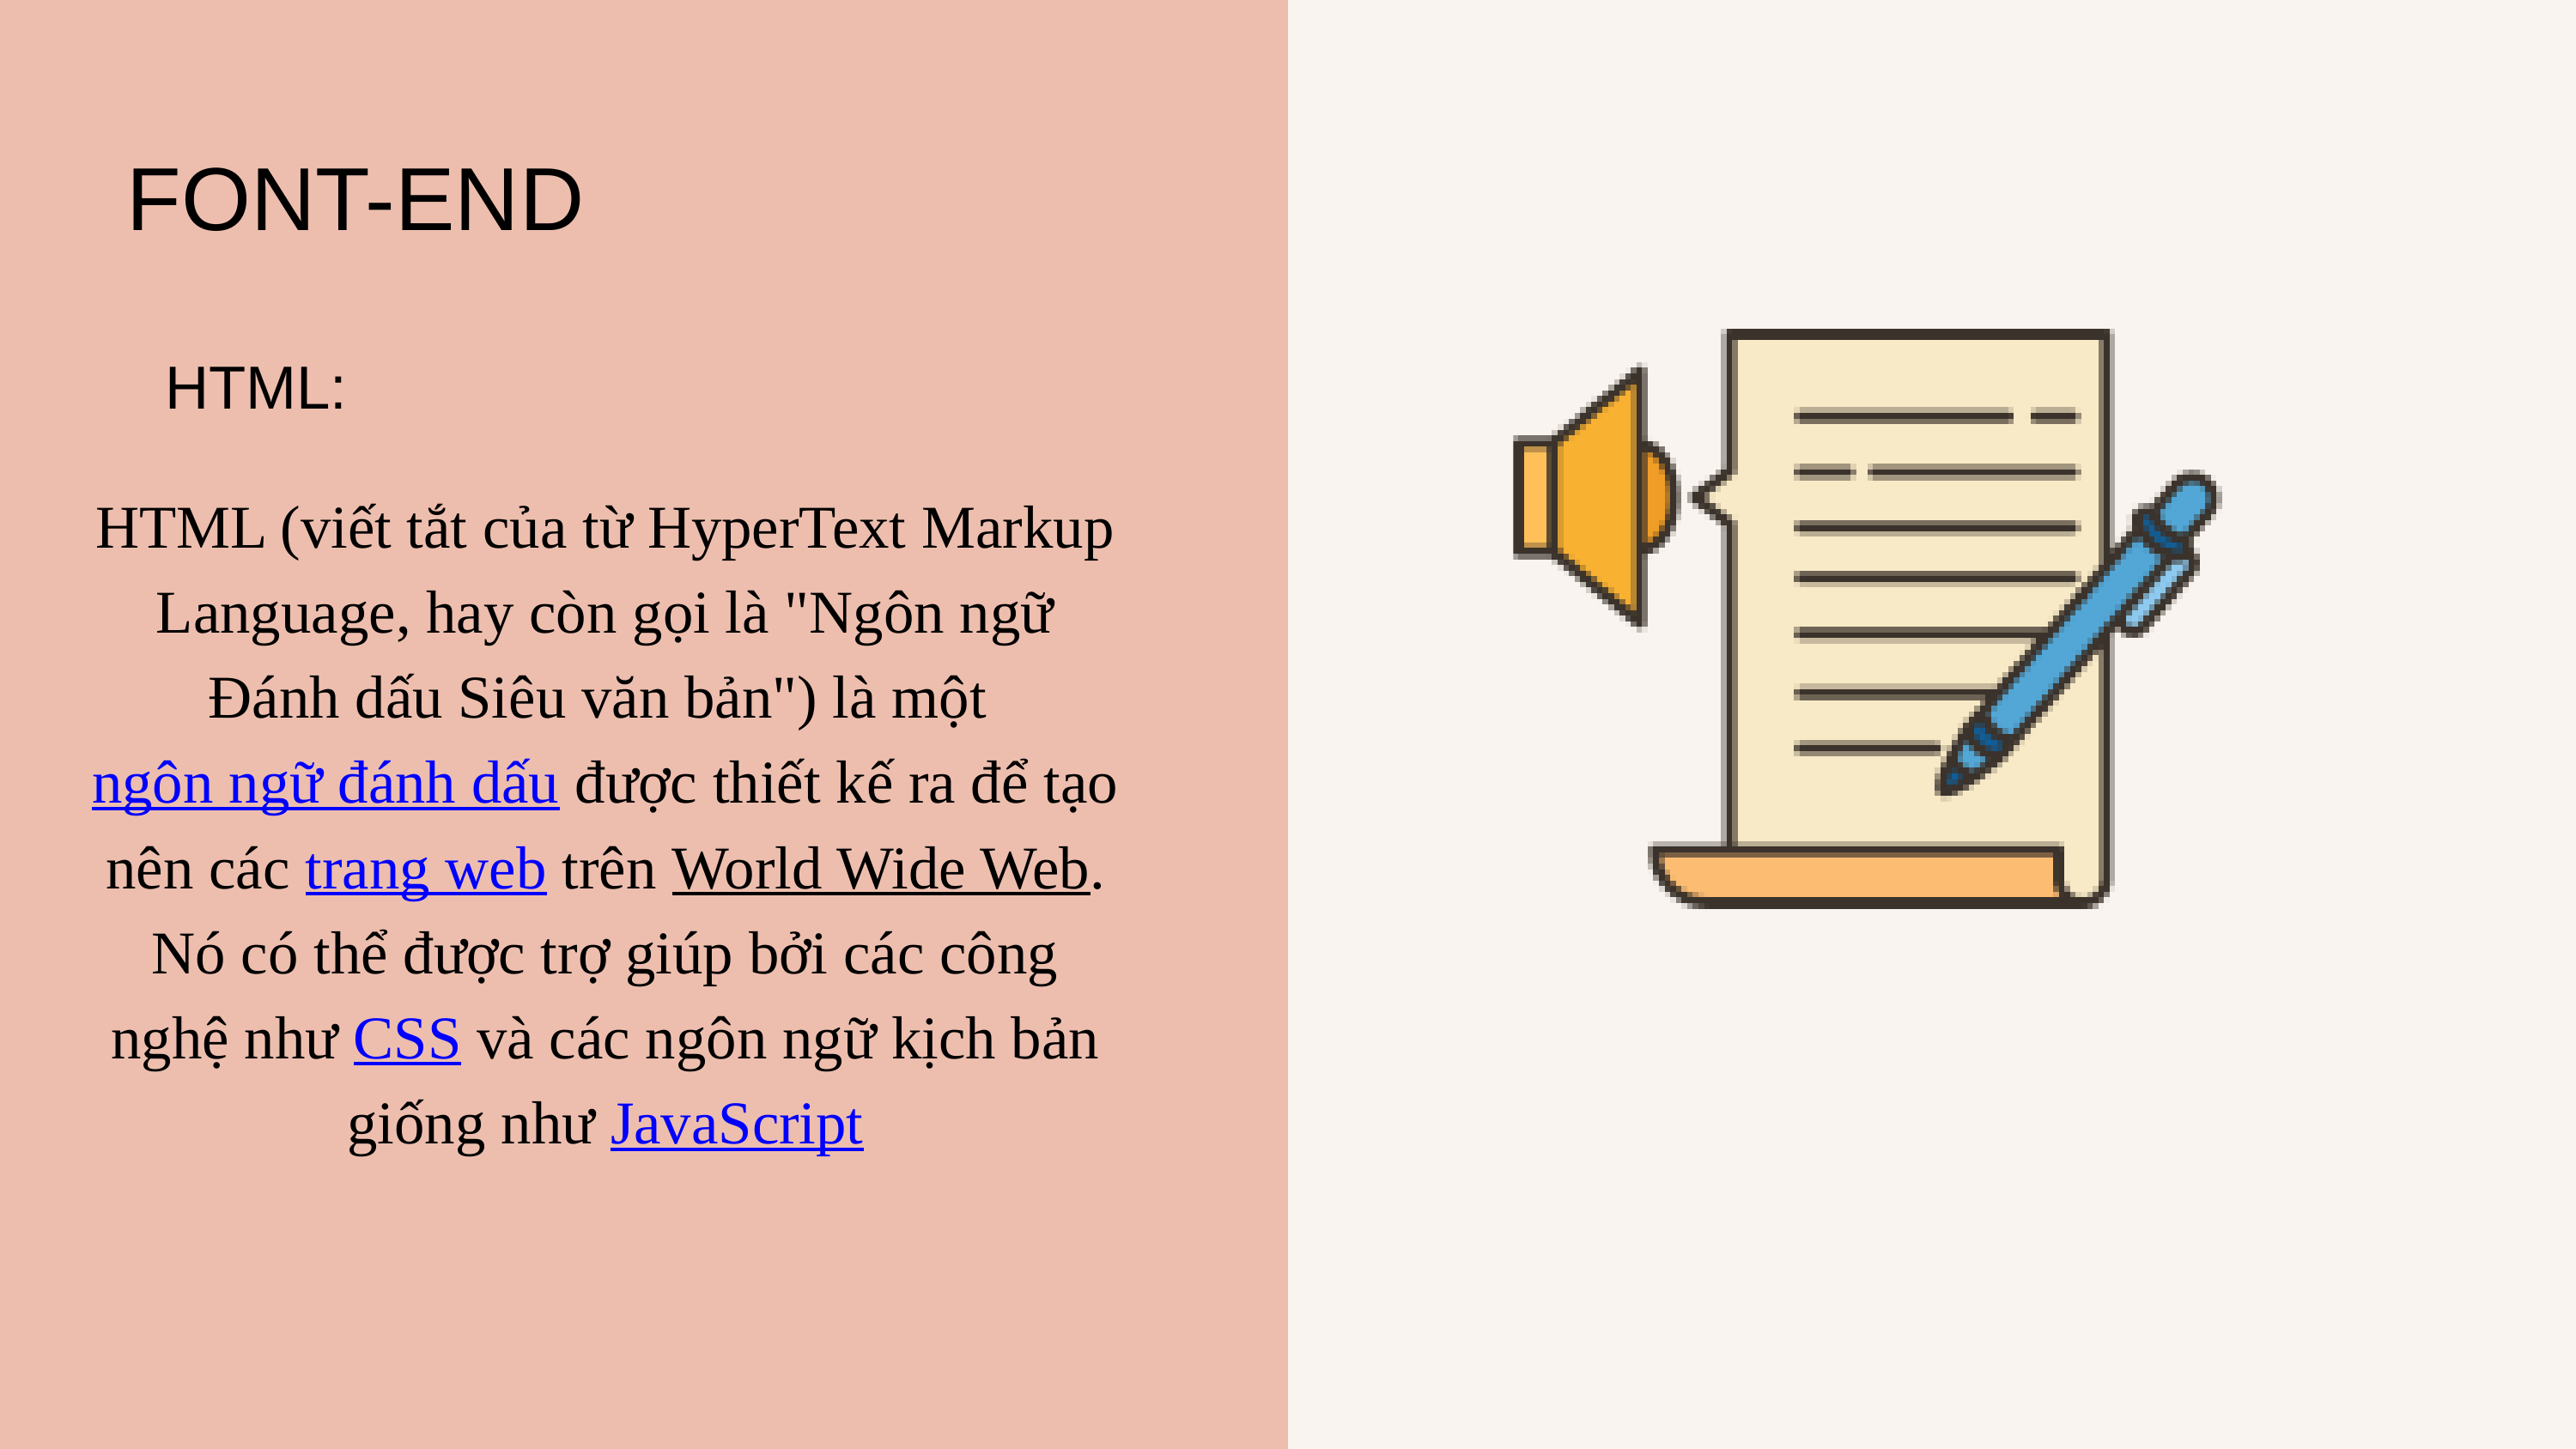

FONT-END

HTML:
HTML (viết tắt của từ HyperText Markup Language, hay còn gọi là "Ngôn ngữ Đánh dấu Siêu văn bản") là một ngôn ngữ đánh dấu được thiết kế ra để tạo nên các trang web trên World Wide Web. Nó có thể được trợ giúp bởi các công nghệ như CSS và các ngôn ngữ kịch bản giống như JavaScript